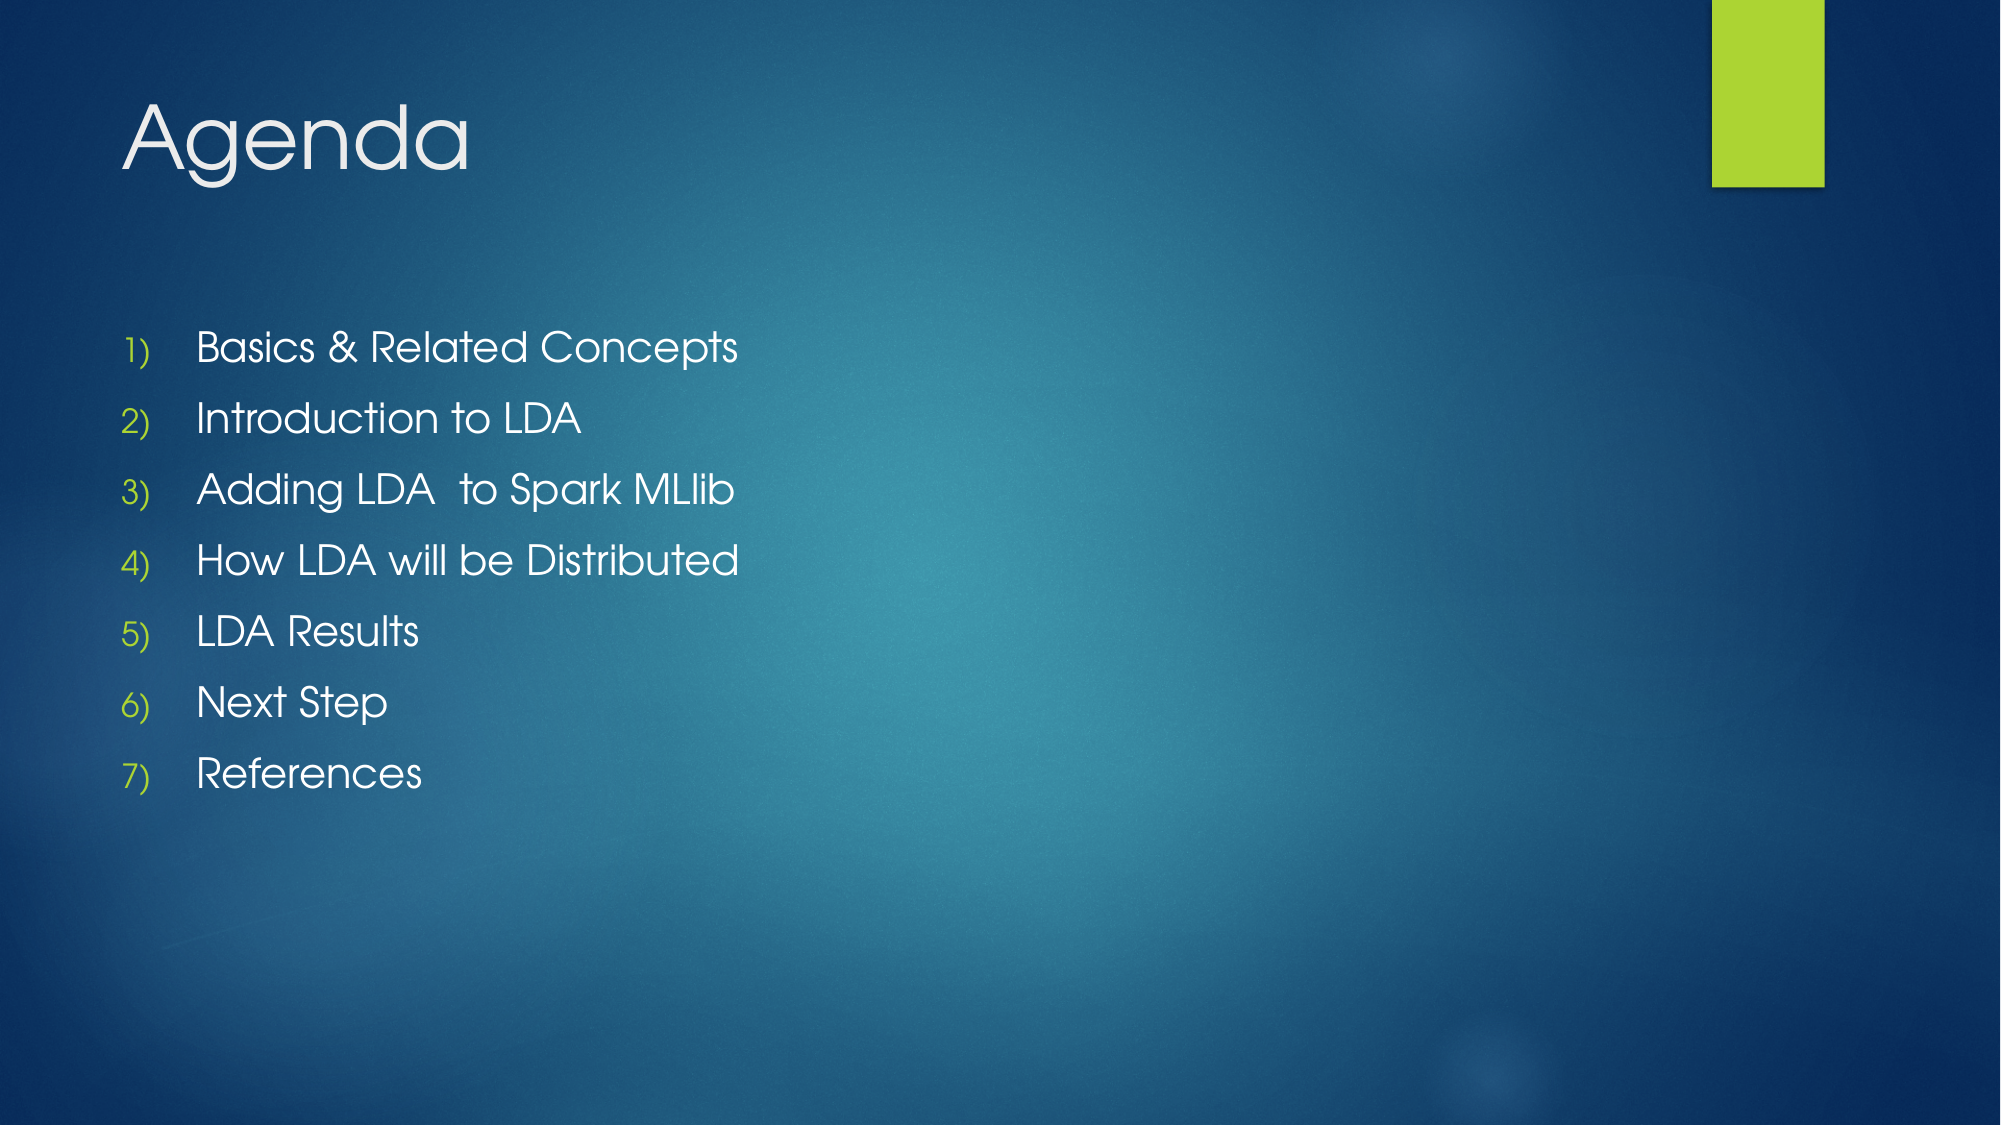

# Agenda
Basics & Related Concepts
Introduction to LDA
Adding LDA  to Spark MLlib
How LDA will be Distributed
LDA Results
Next Step
References